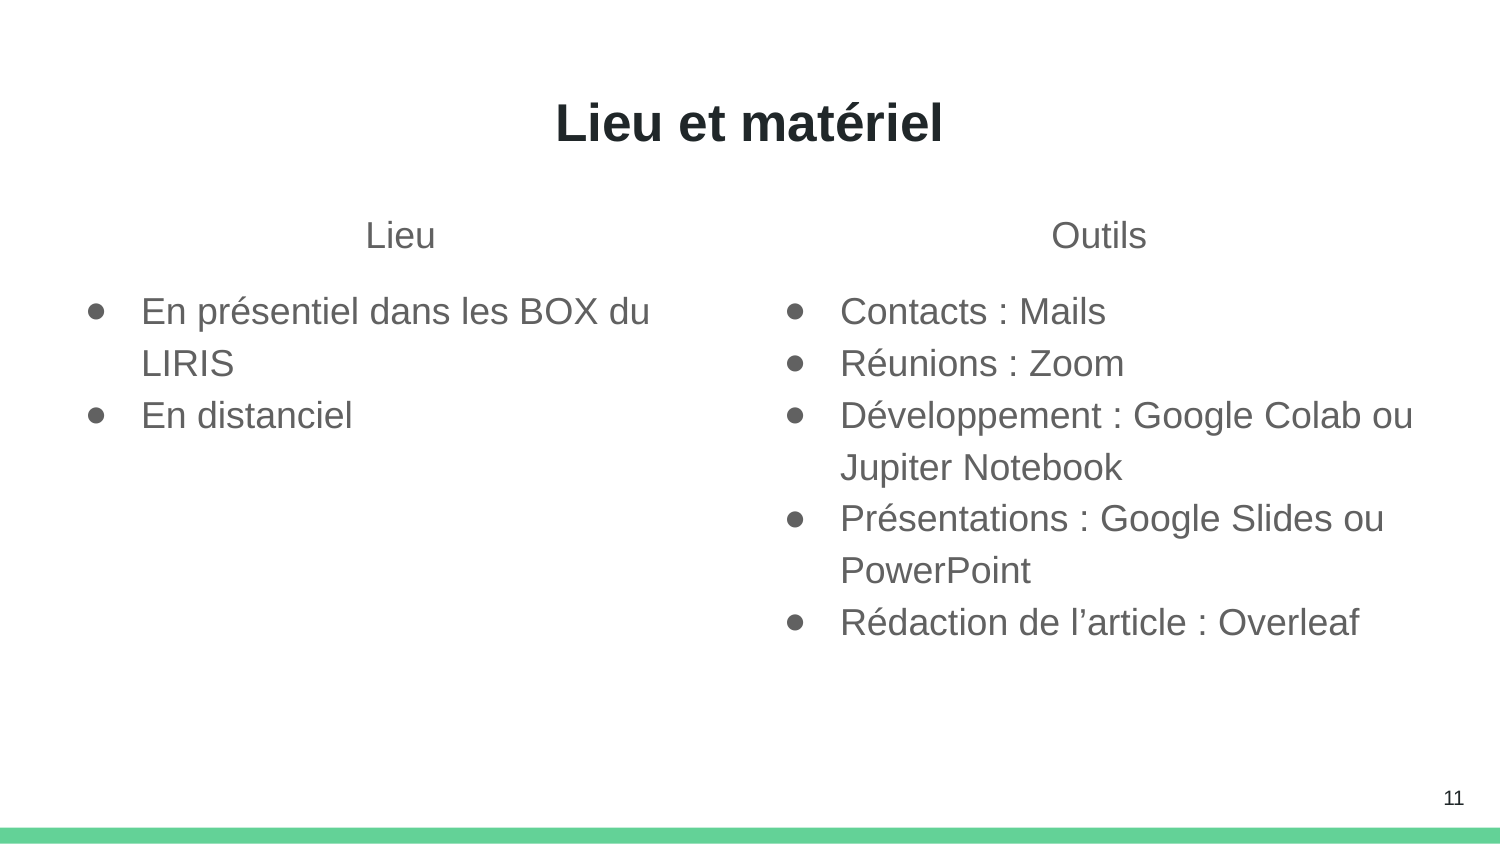

# Lieu et matériel
Lieu
En présentiel dans les BOX du LIRIS
En distanciel
Outils
Contacts : Mails
Réunions : Zoom
Développement : Google Colab ou Jupiter Notebook
Présentations : Google Slides ou PowerPoint
Rédaction de l’article : Overleaf
11